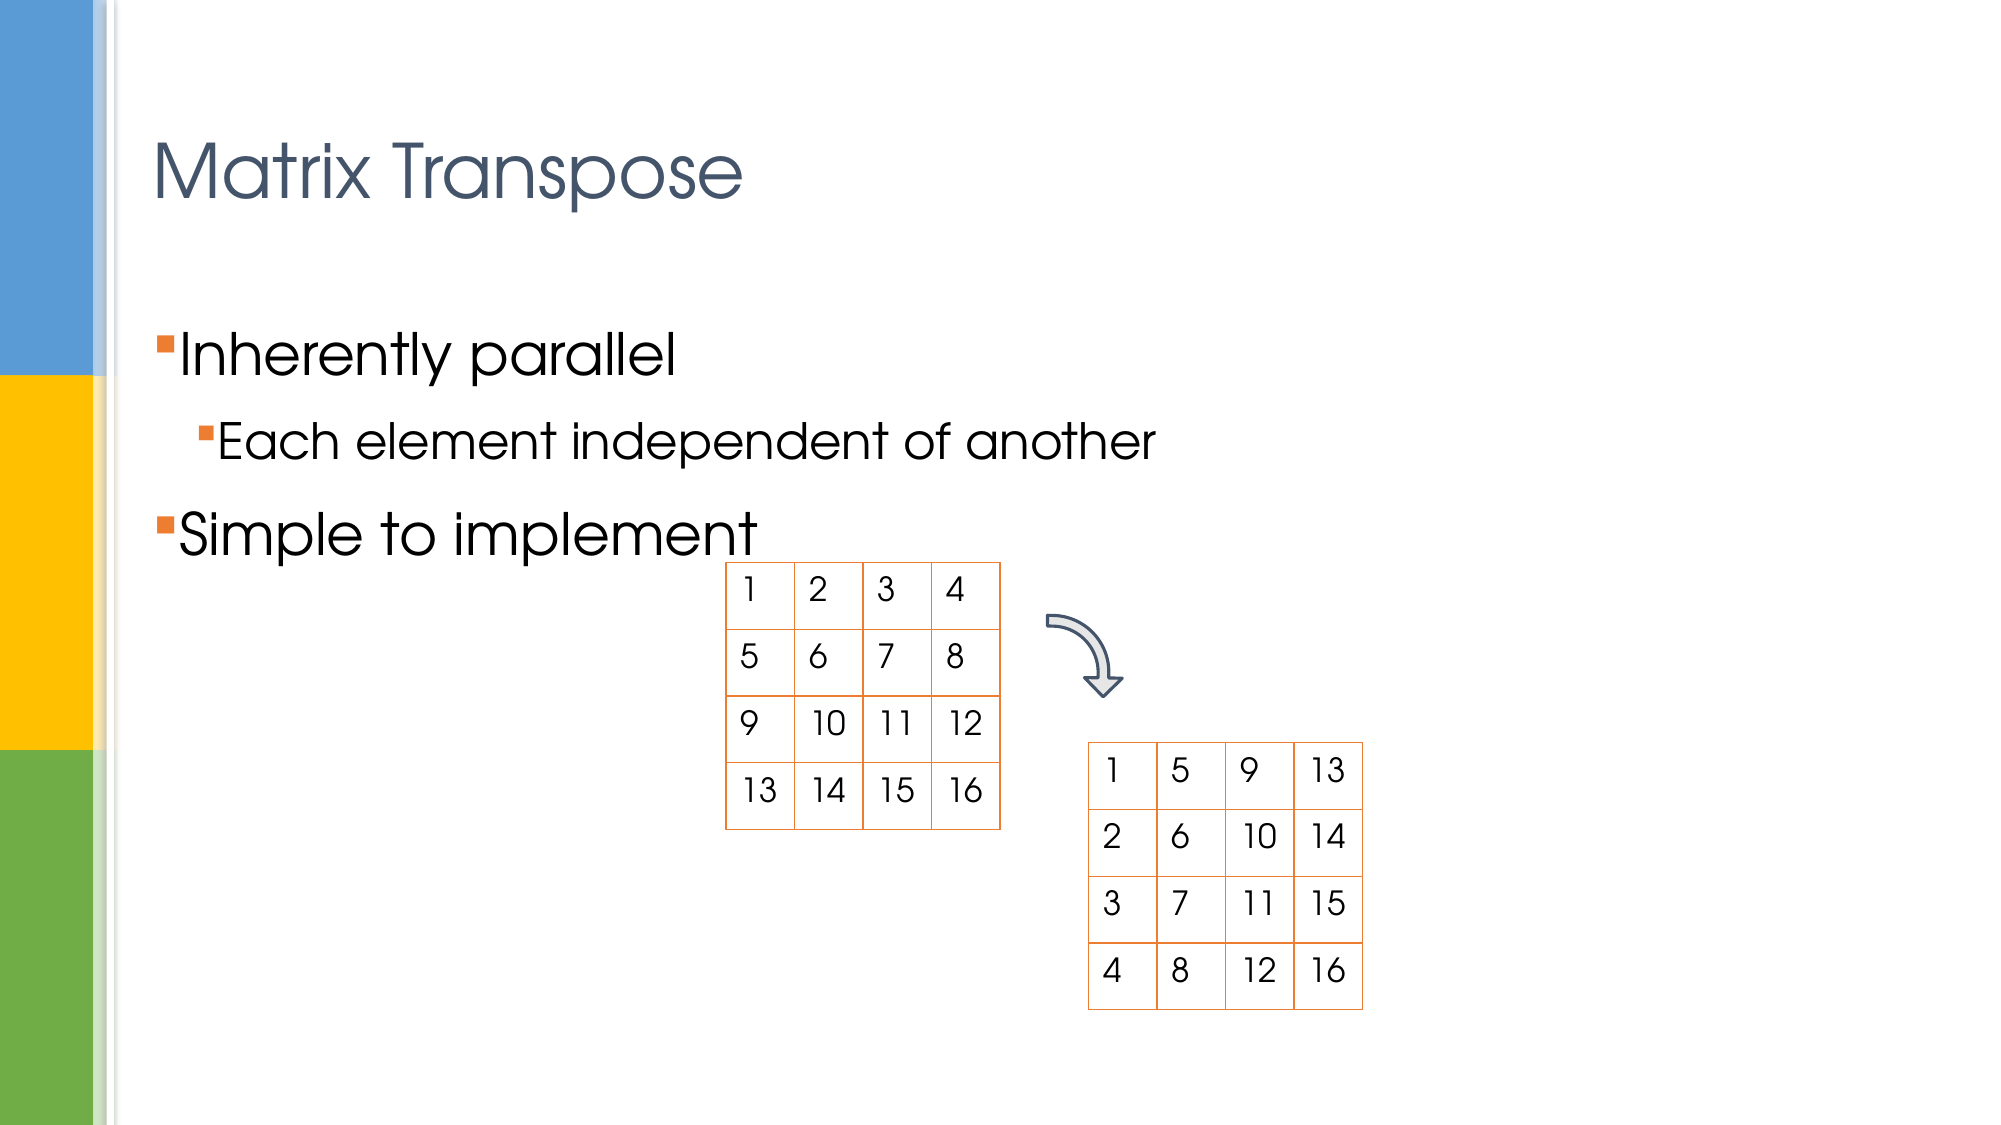

# Matrix Transpose
Inherently parallel
Each element independent of another
Simple to implement
| 1 | 2 | 3 | 4 |
| --- | --- | --- | --- |
| 5 | 6 | 7 | 8 |
| 9 | 10 | 11 | 12 |
| 13 | 14 | 15 | 16 |

| 1 | 5 | 9 | 13 |
| --- | --- | --- | --- |
| 2 | 6 | 10 | 14 |
| 3 | 7 | 11 | 15 |
| 4 | 8 | 12 | 16 |